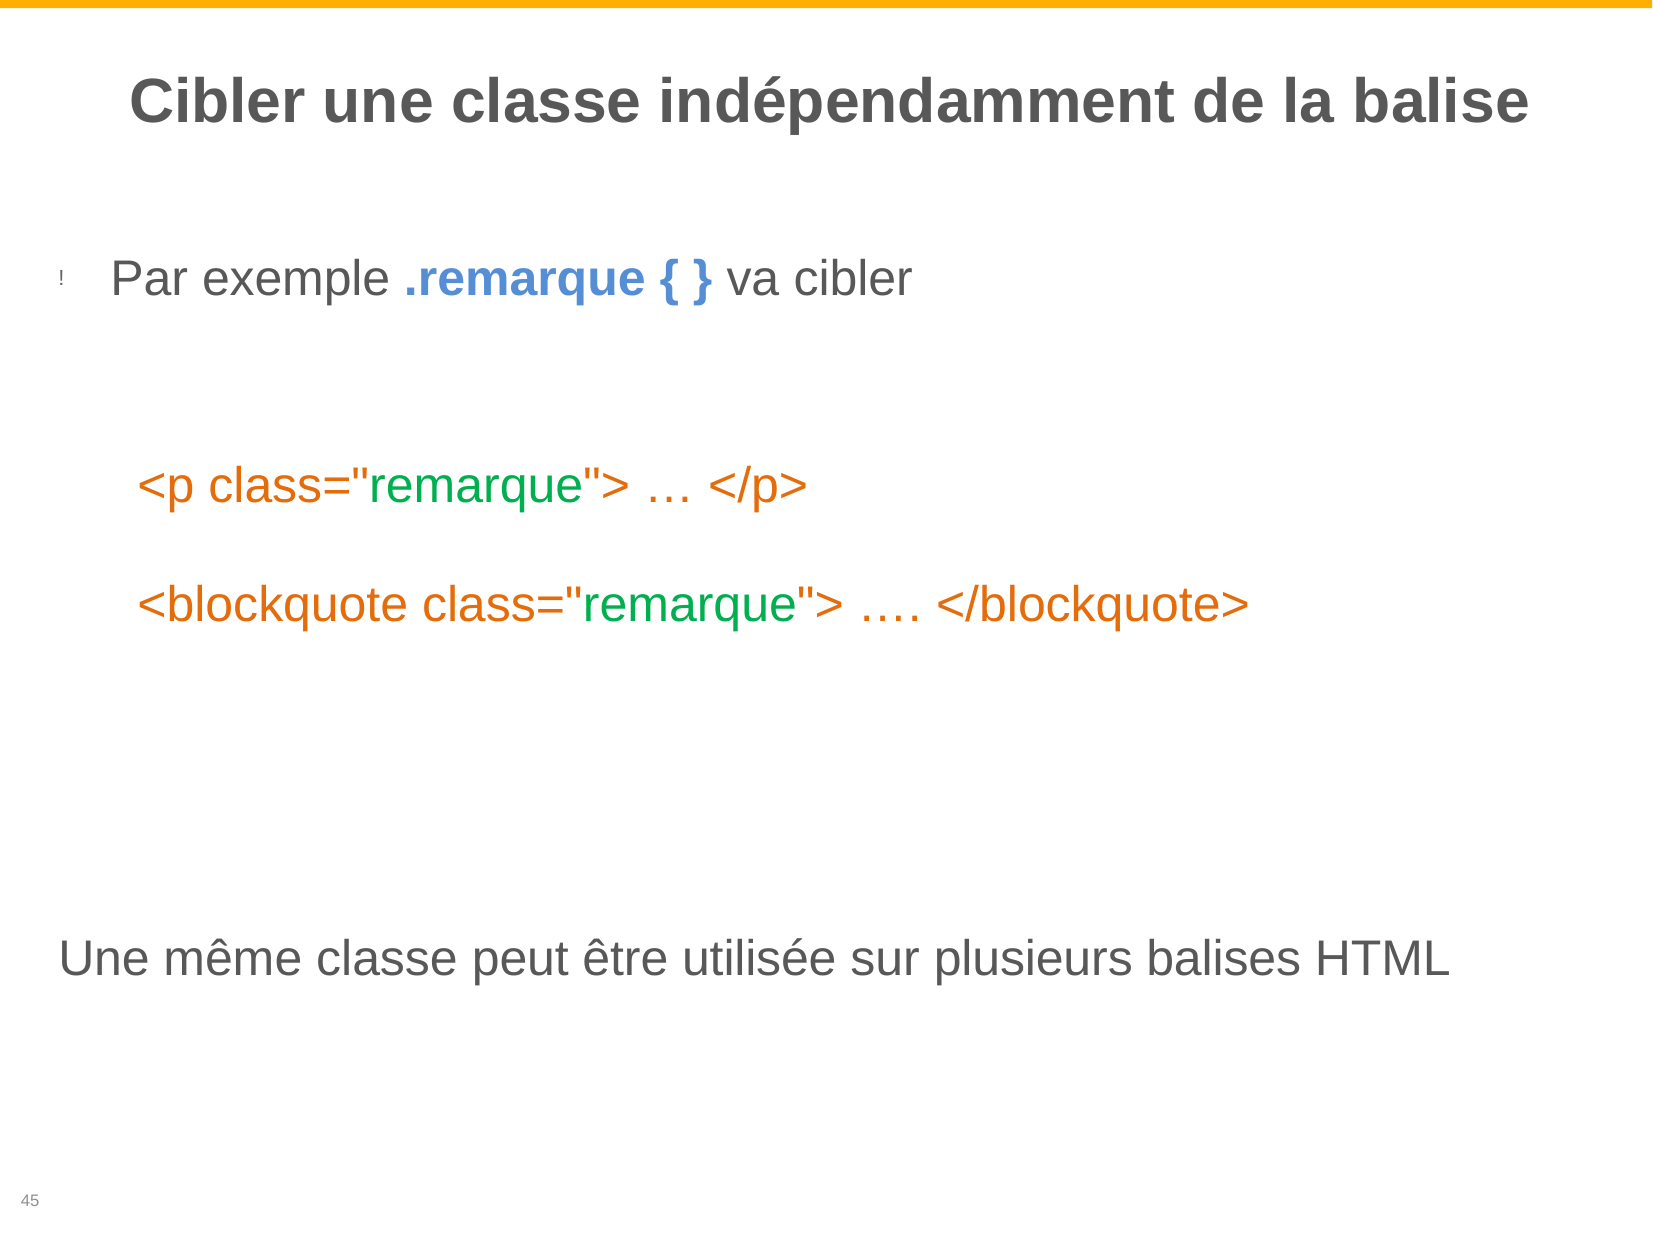

# Cibler une classe indépendamment de la balise
Par exemple .remarque { } va cibler
!
<p class="remarque"> … </p>

<blockquote class="remarque"> …. </blockquote>
Une même classe peut être utilisée sur plusieurs balises HTML

45